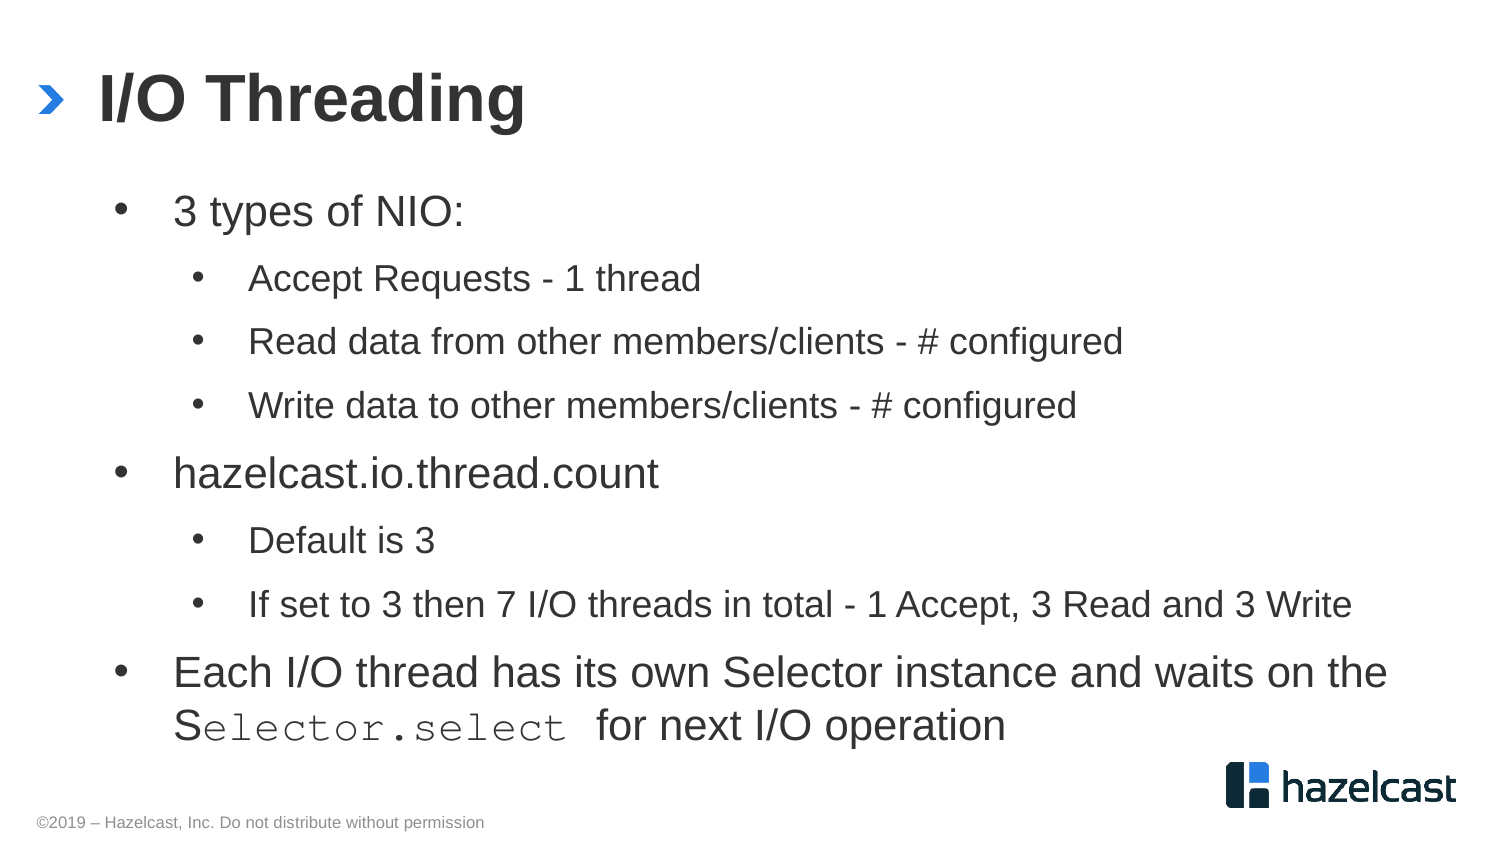

# I/O Threading
3 types of NIO:
Accept Requests - 1 thread
Read data from other members/clients - # configured
Write data to other members/clients - # configured
hazelcast.io.thread.count
Default is 3
If set to 3 then 7 I/O threads in total - 1 Accept, 3 Read and 3 Write
Each I/O thread has its own Selector instance and waits on the Selector.select for next I/O operation

©2019 – Hazelcast, Inc. Do not distribute without permission